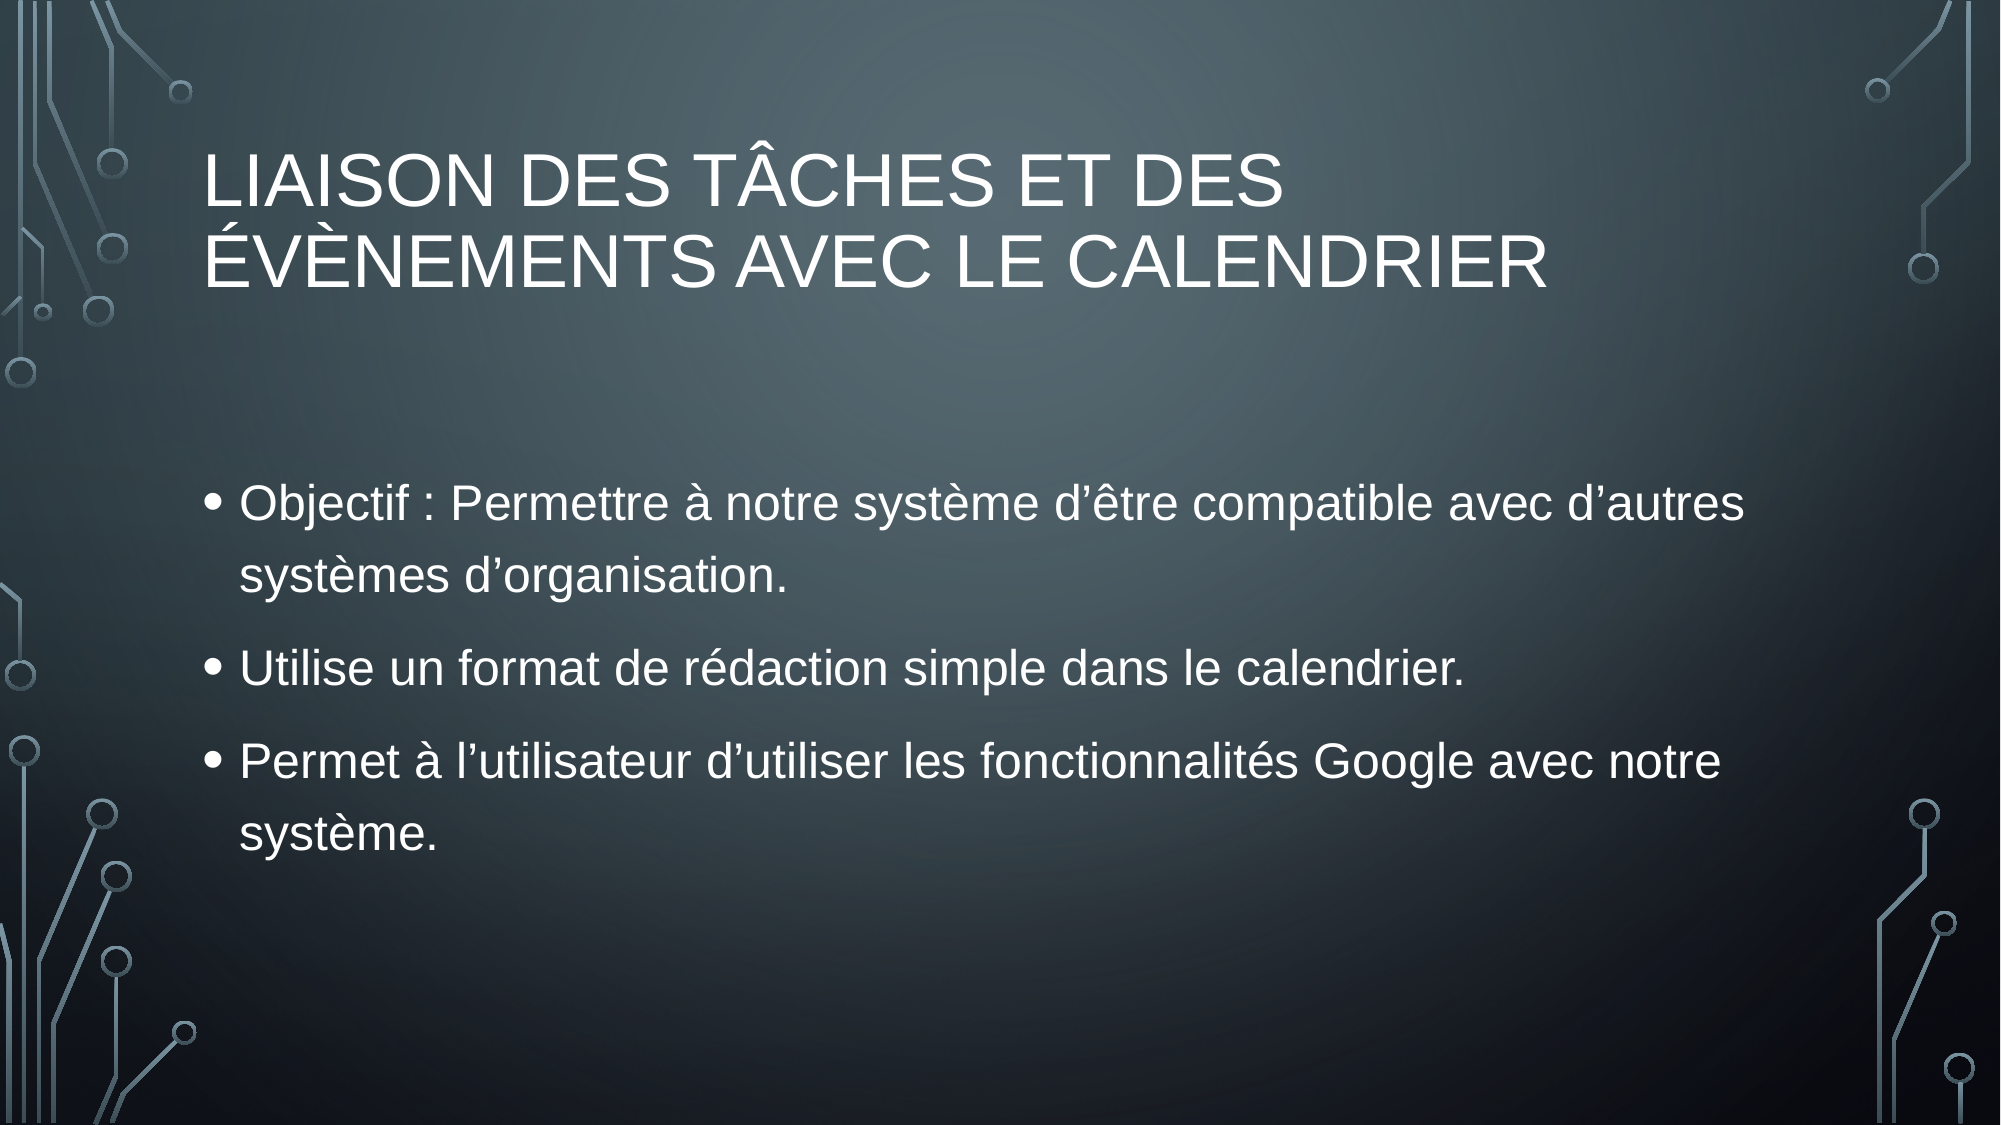

# Liaison des tâches et des évènements avec le calendrier
Objectif : Permettre à notre système d’être compatible avec d’autres systèmes d’organisation.
Utilise un format de rédaction simple dans le calendrier.
Permet à l’utilisateur d’utiliser les fonctionnalités Google avec notre système.